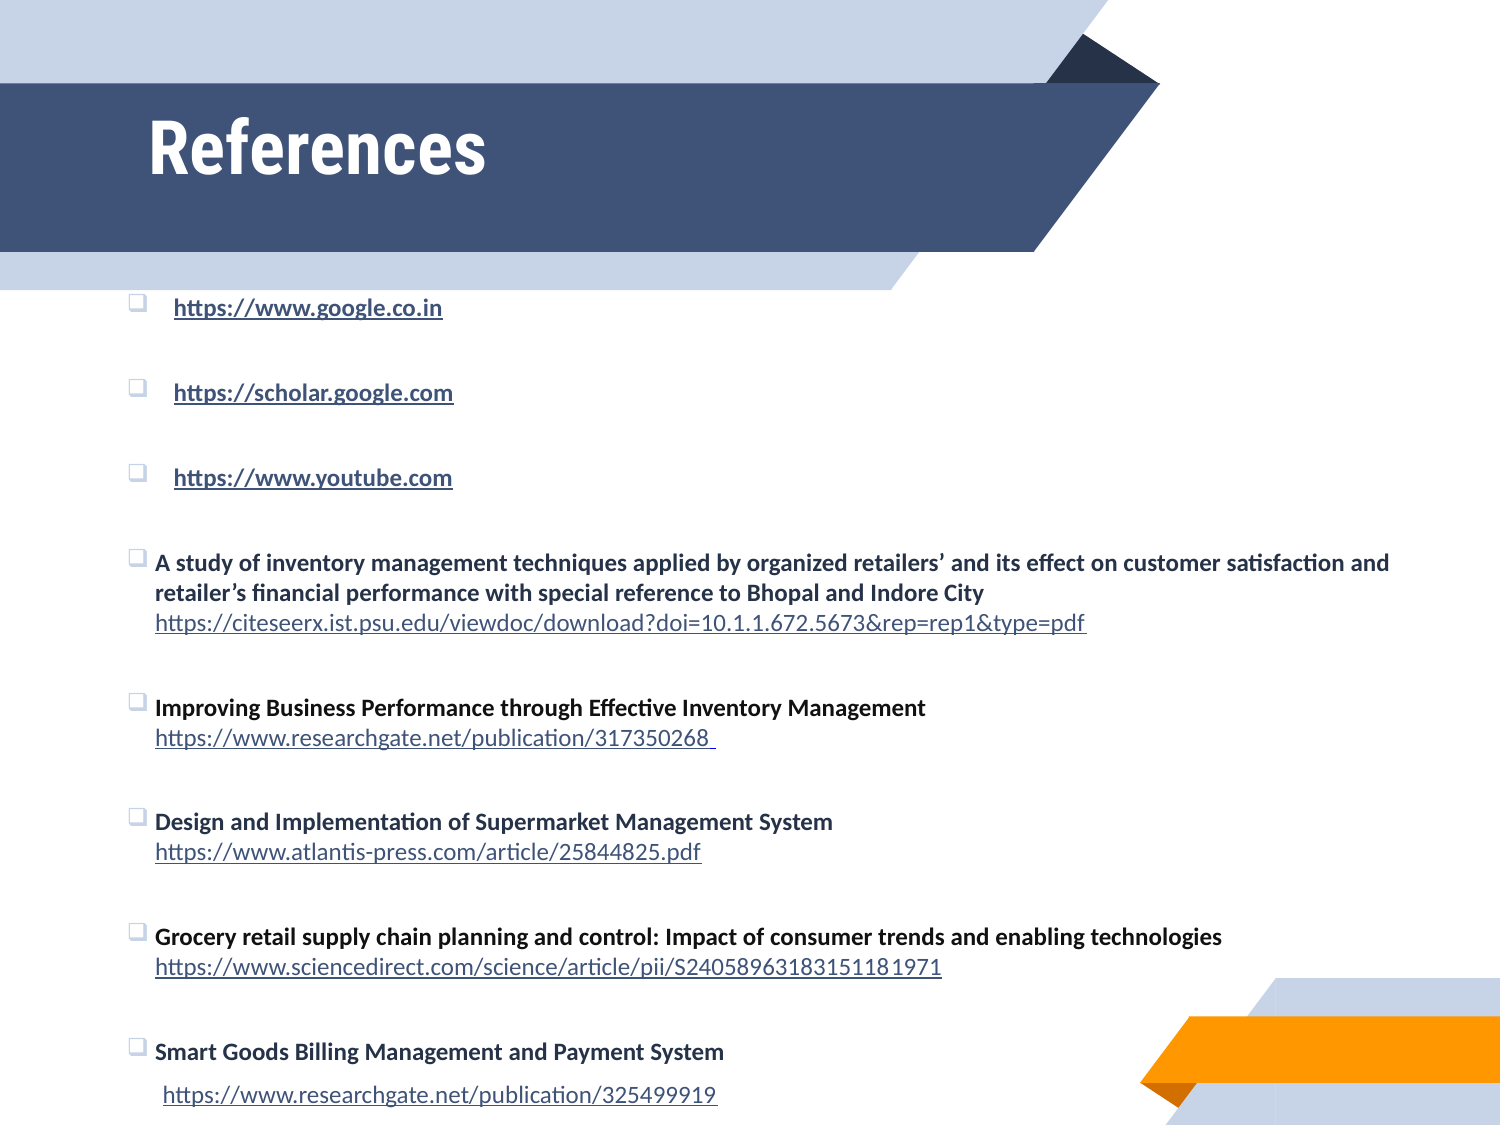

# References
https://www.google.co.in

https://scholar.google.com

https://www.youtube.com

A study of inventory management techniques applied by organized retailers’ and its effect on customer satisfaction and retailer’s financial performance with special reference to Bhopal and Indore City https://citeseerx.ist.psu.edu/viewdoc/download?doi=10.1.1.672.5673&rep=rep1&type=pdf

Improving Business Performance through Effective Inventory Management https://www.researchgate.net/publication/317350268

Design and Implementation of Supermarket Management System                                                                                          https://www.atlantis-press.com/article/25844825.pdf

Grocery retail supply chain planning and control: Impact of consumer trends and enabling technologies https://www.sciencedirect.com/science/article/pii/S24058963183151181971

Smart Goods Billing Management and Payment System
    https://www.researchgate.net/publication/325499919